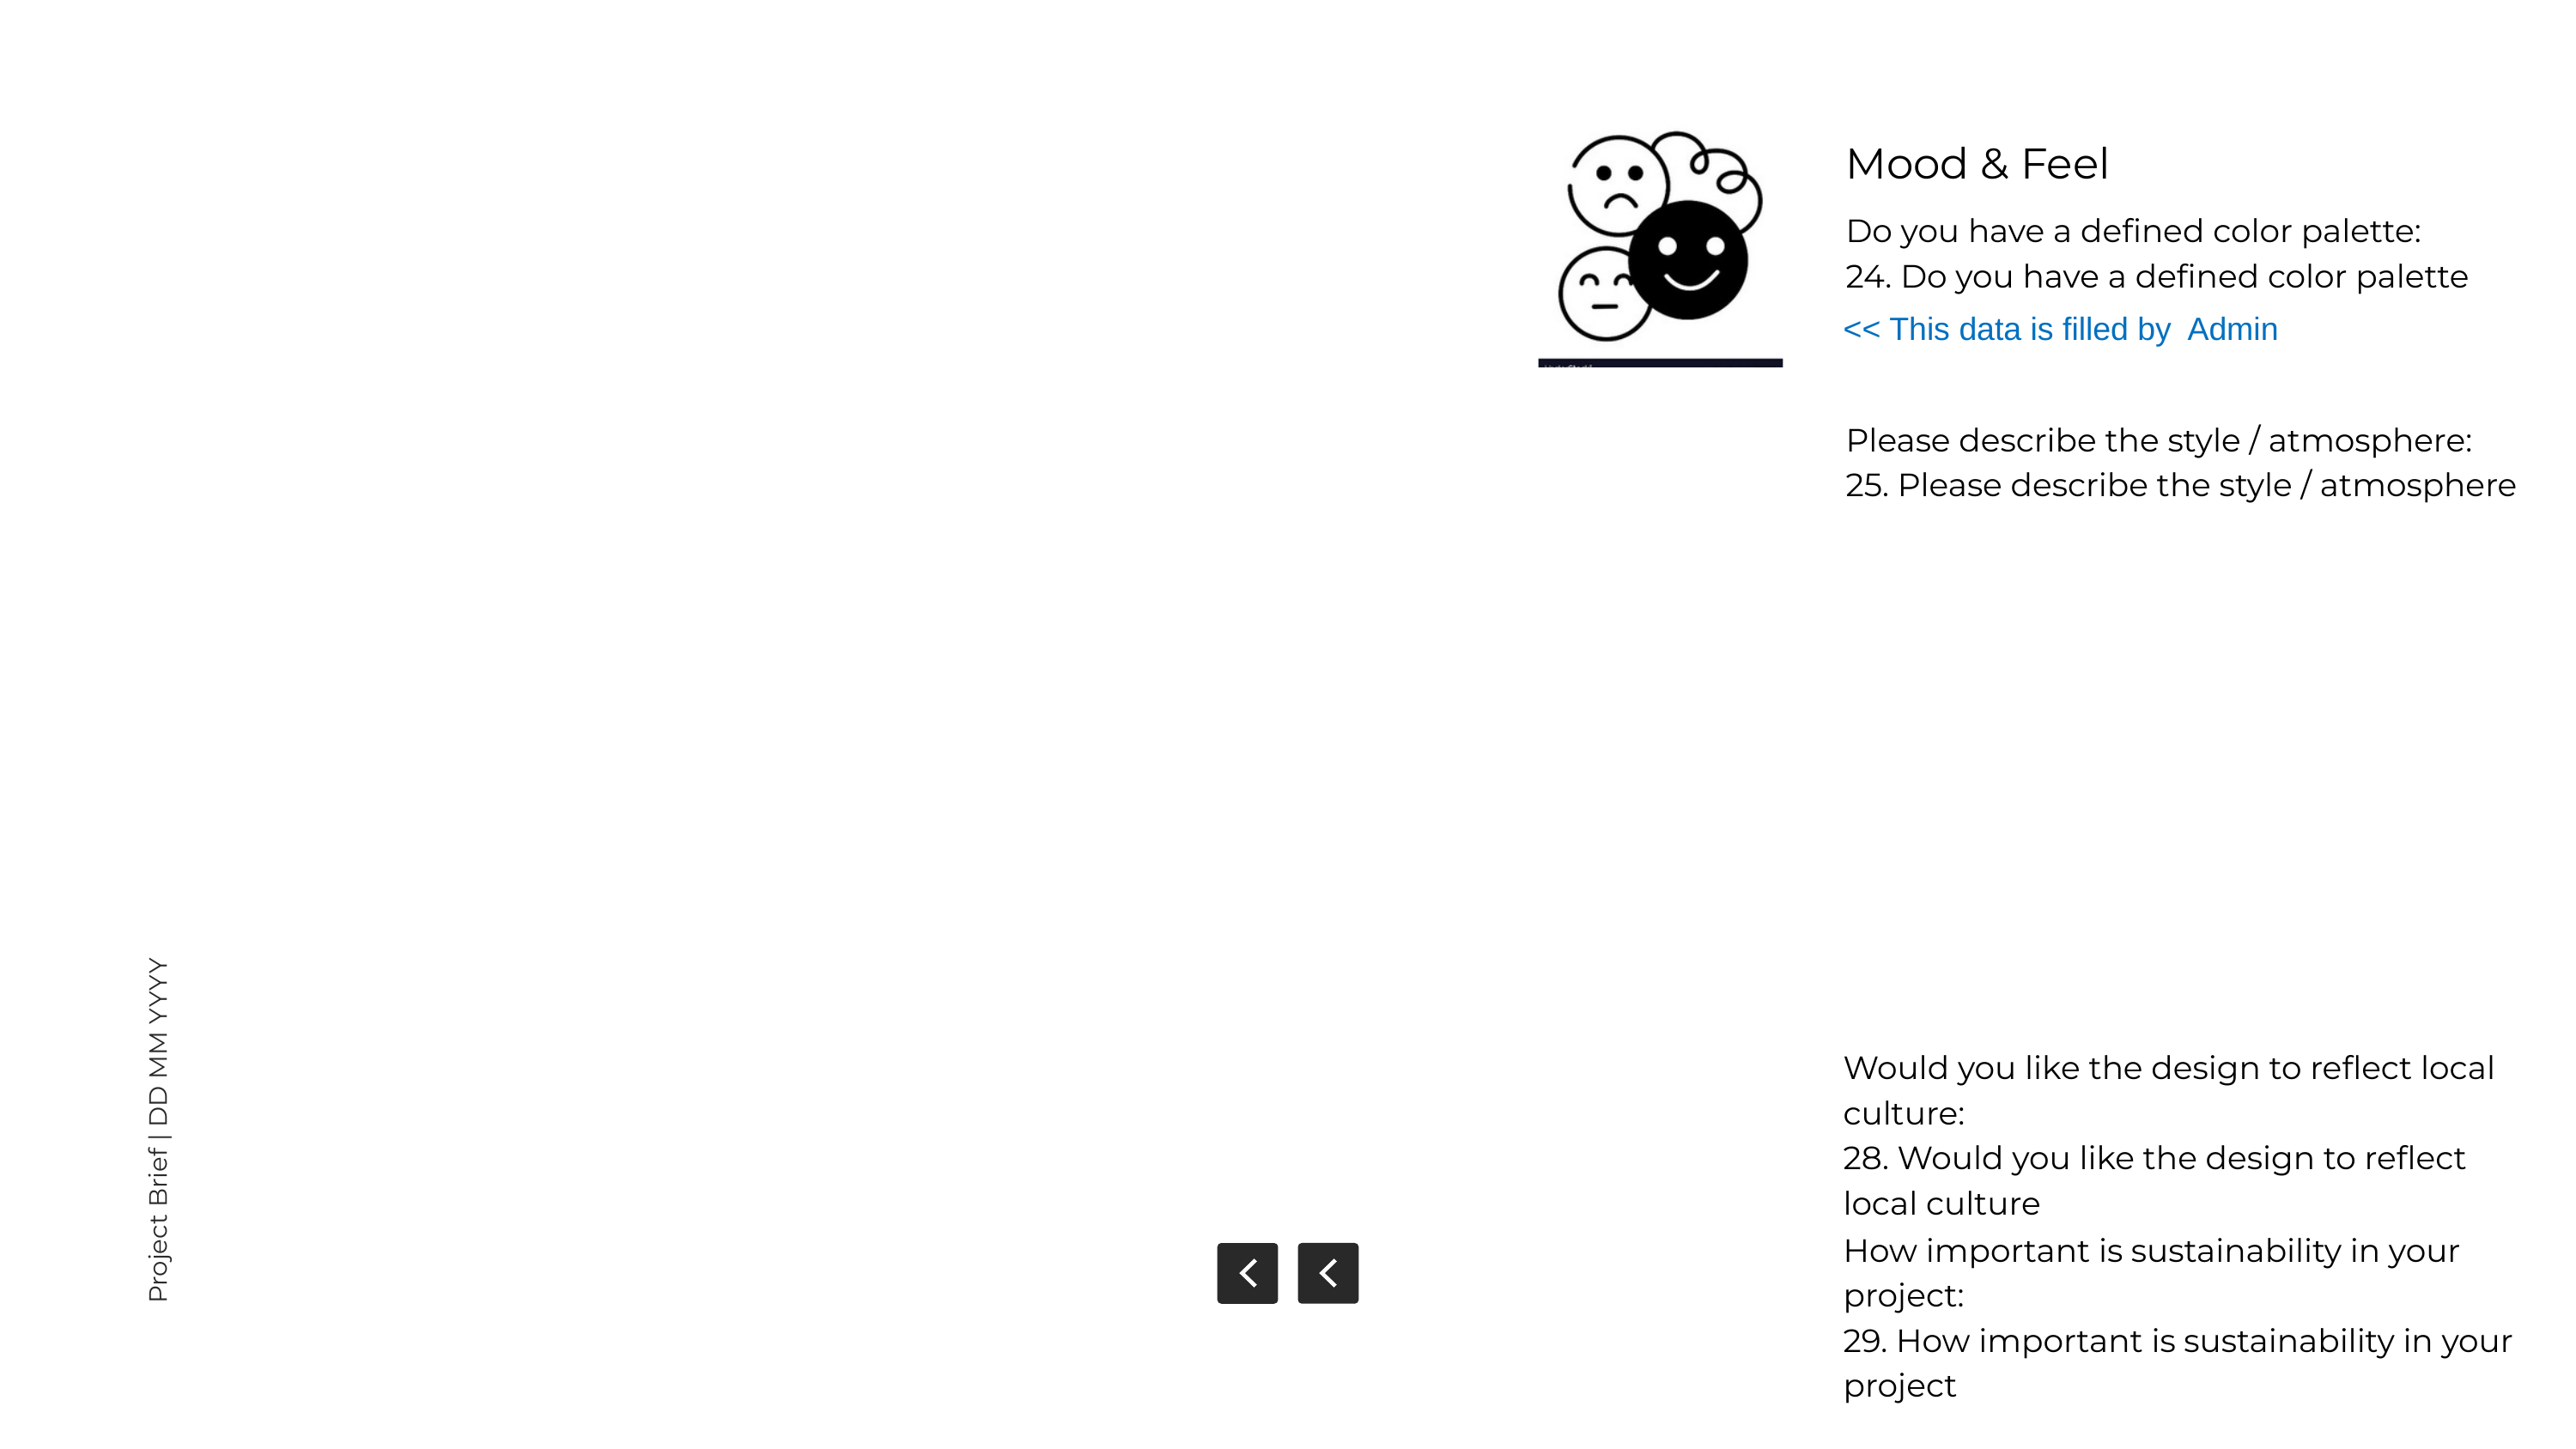

Mood & Feel
/NO.
Do you have a defined color palette:
24. Do you have a defined color palette

<< This data is filled by  Admin
Please describe the style / atmosphere:
25. Please describe the style / atmosphere

Would you like the design to reflect local culture:
28. Would you like the design to reflect local culture

Project Brief | DD MM YYYY
How important is sustainability in your project:
29. How important is sustainability in your project